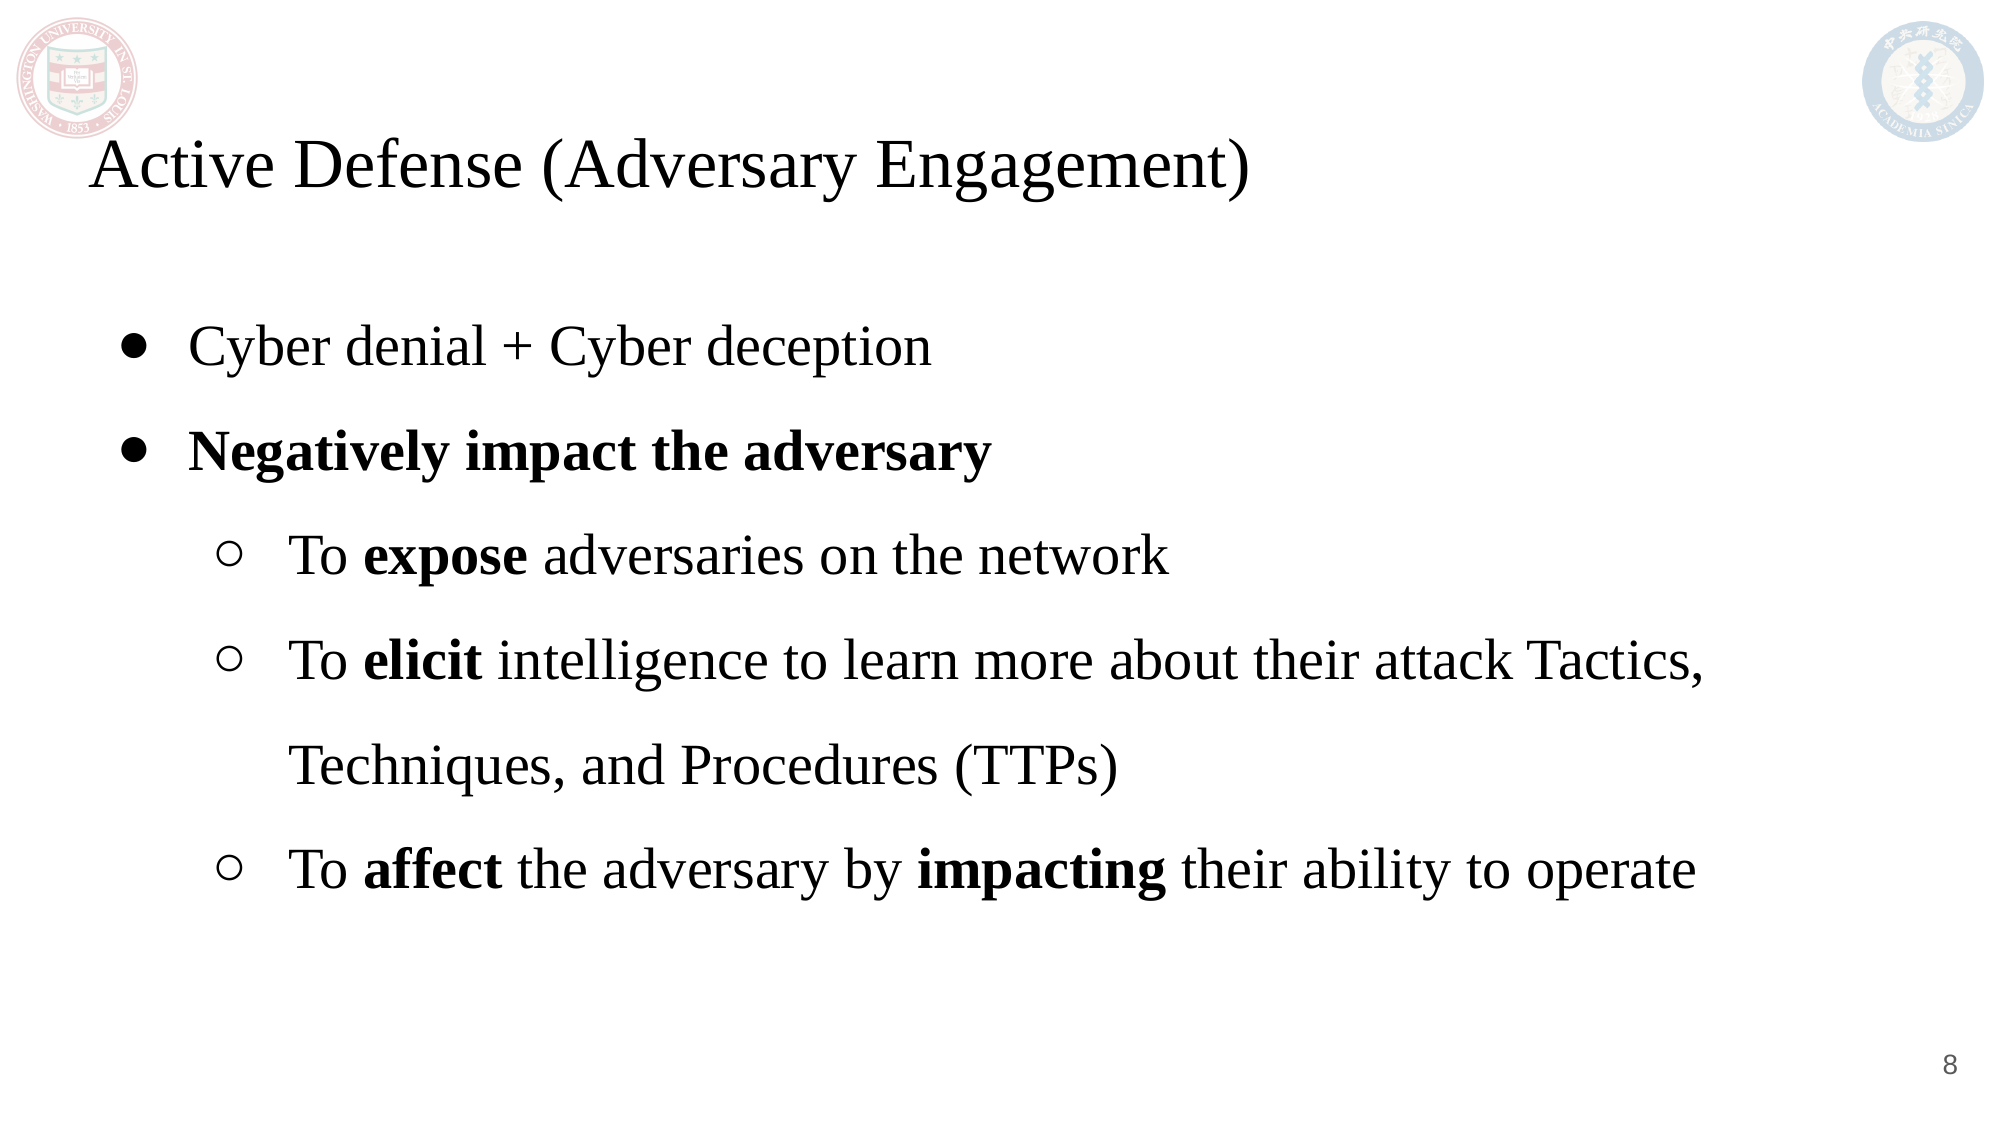

# Active Defense (Adversary Engagement)
Cyber denial + Cyber deception
Negatively impact the adversary
To expose adversaries on the network
To elicit intelligence to learn more about their attack Tactics, Techniques, and Procedures (TTPs)
To affect the adversary by impacting their ability to operate
8